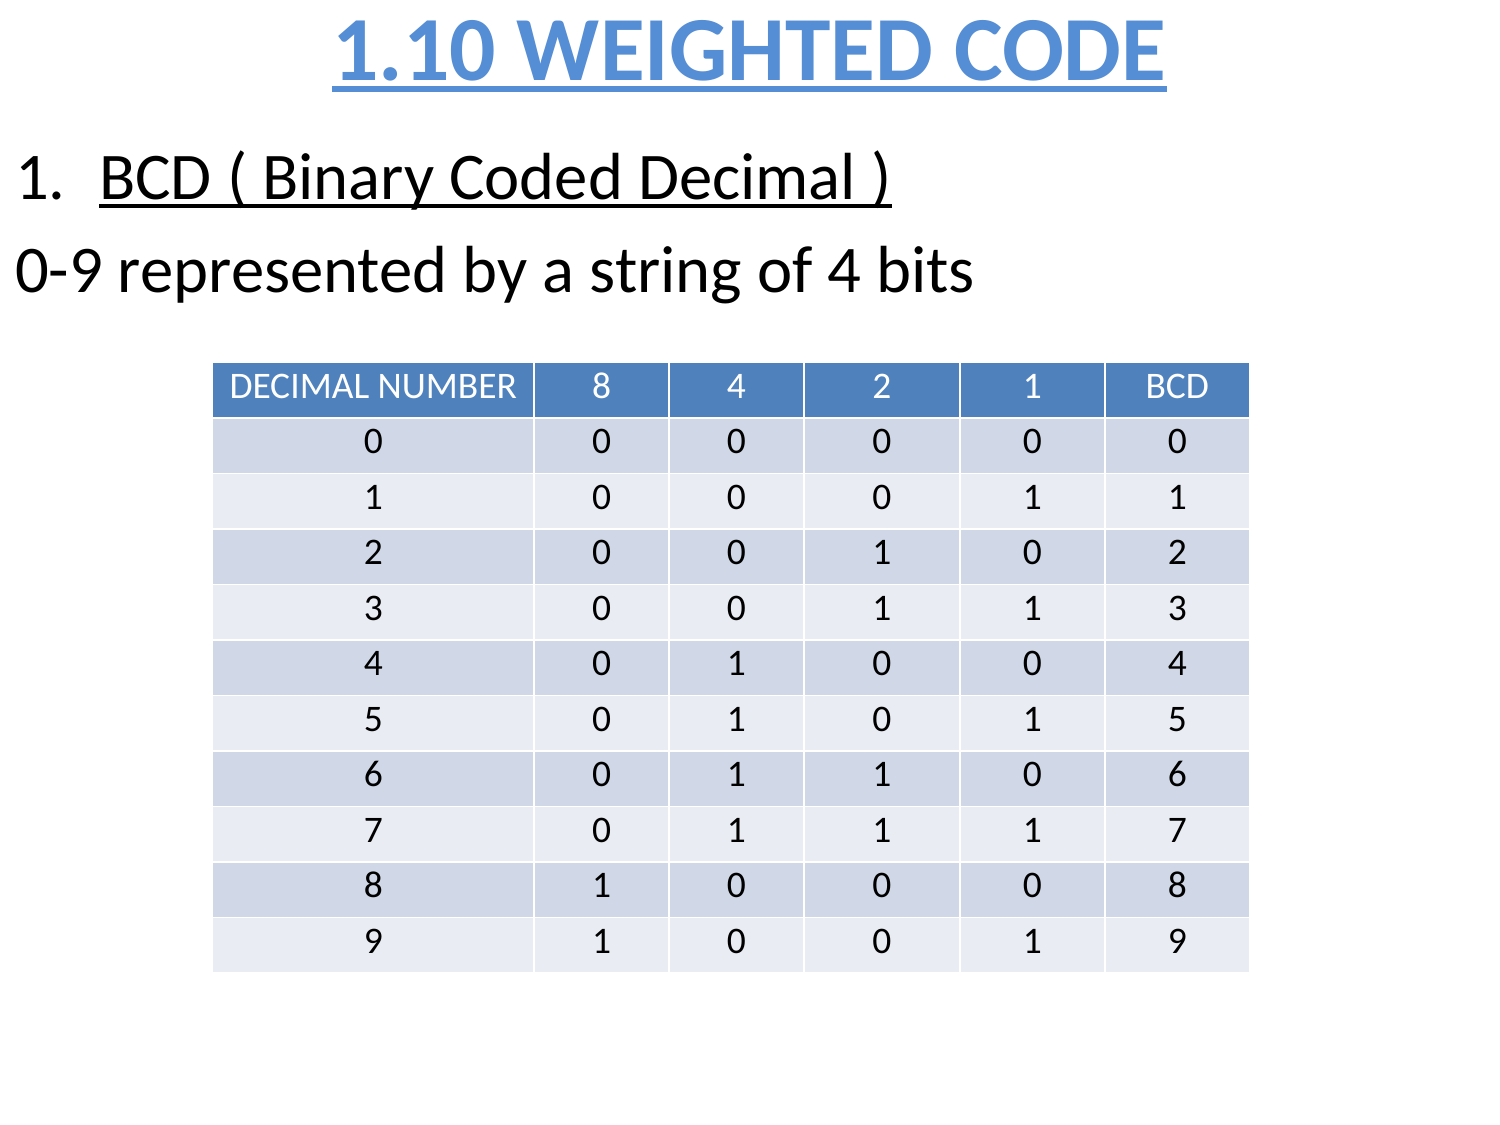

# 1.10 WEIGHTED CODE
BCD ( Binary Coded Decimal )
0-9 represented by a string of 4 bits

| DECIMAL NUMBER | 8 | 4 | 2 | 1 | BCD |
| --- | --- | --- | --- | --- | --- |
| 0 | 0 | 0 | 0 | 0 | 0 |
| 1 | 0 | 0 | 0 | 1 | 1 |
| 2 | 0 | 0 | 1 | 0 | 2 |
| 3 | 0 | 0 | 1 | 1 | 3 |
| 4 | 0 | 1 | 0 | 0 | 4 |
| 5 | 0 | 1 | 0 | 1 | 5 |
| 6 | 0 | 1 | 1 | 0 | 6 |
| 7 | 0 | 1 | 1 | 1 | 7 |
| 8 | 1 | 0 | 0 | 0 | 8 |
| 9 | 1 | 0 | 0 | 1 | 9 |